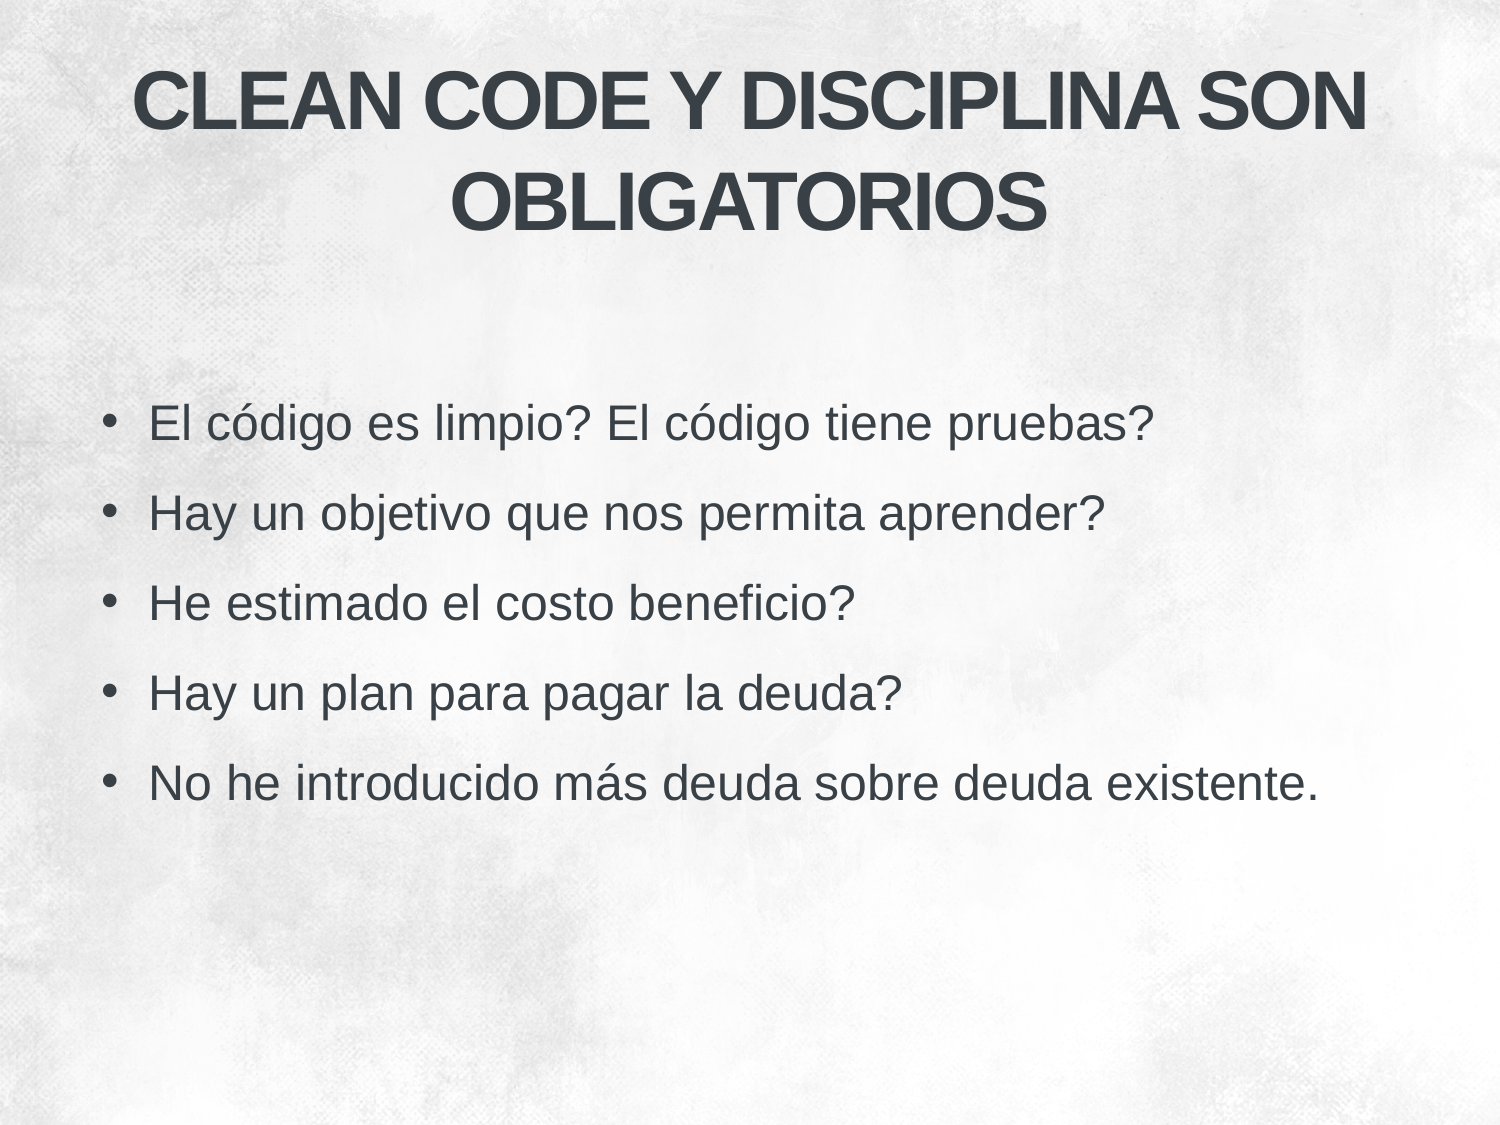

CLEAN CODE Y DISCIPLINA SON OBLIGATORIOS
El código es limpio? El código tiene pruebas?
Hay un objetivo que nos permita aprender?
He estimado el costo beneficio?
Hay un plan para pagar la deuda?
No he introducido más deuda sobre deuda existente.